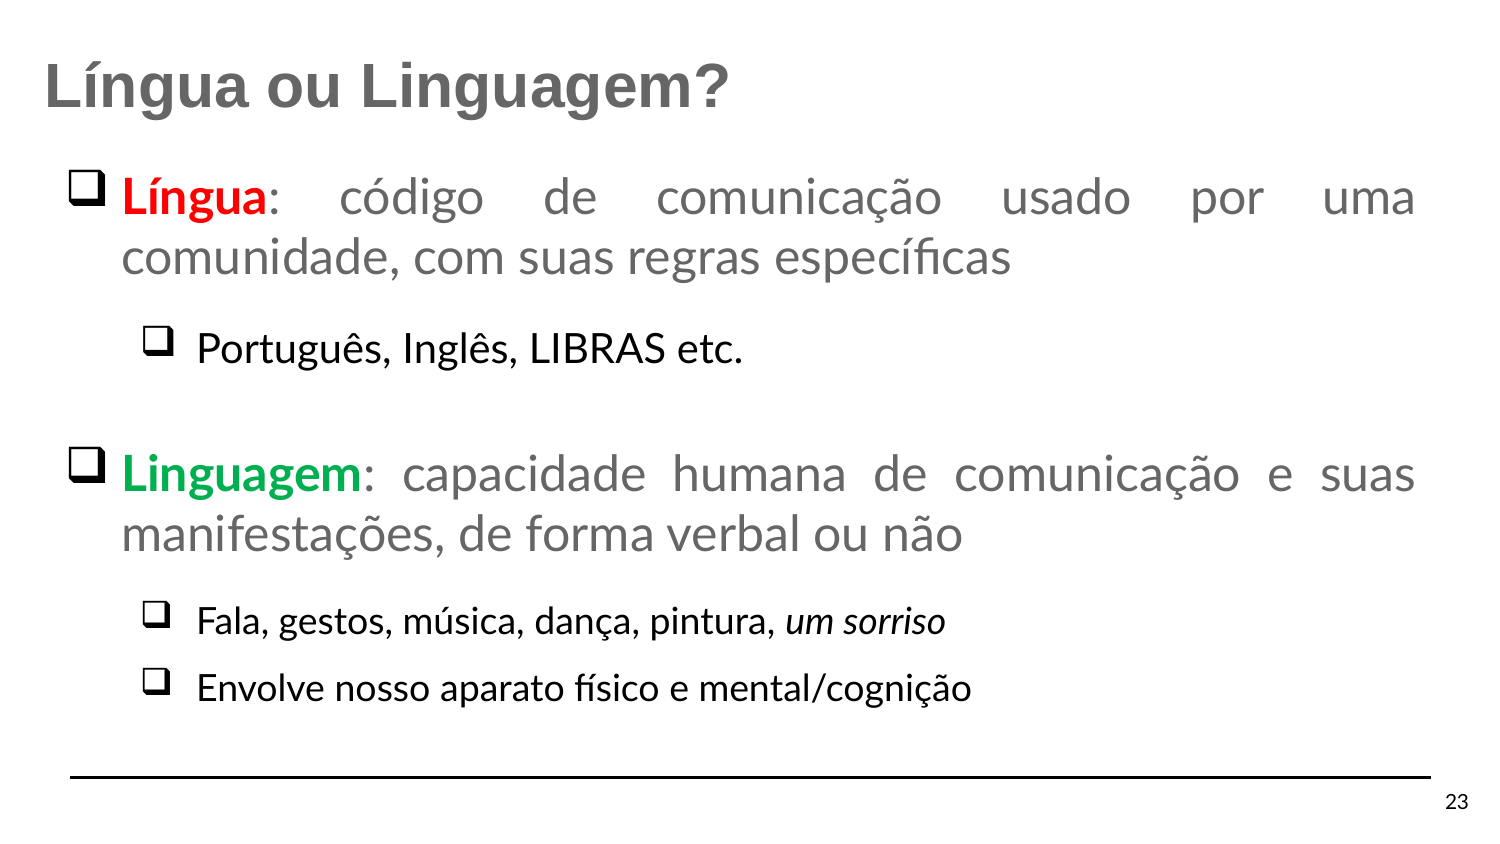

Língua ou Linguagem?
Língua: código de comunicação usado por uma comunidade, com suas regras específicas
Português, Inglês, LIBRAS etc.

Linguagem: capacidade humana de comunicação e suas manifestações, de forma verbal ou não
Fala, gestos, música, dança, pintura, um sorriso
Envolve nosso aparato físico e mental/cognição

23